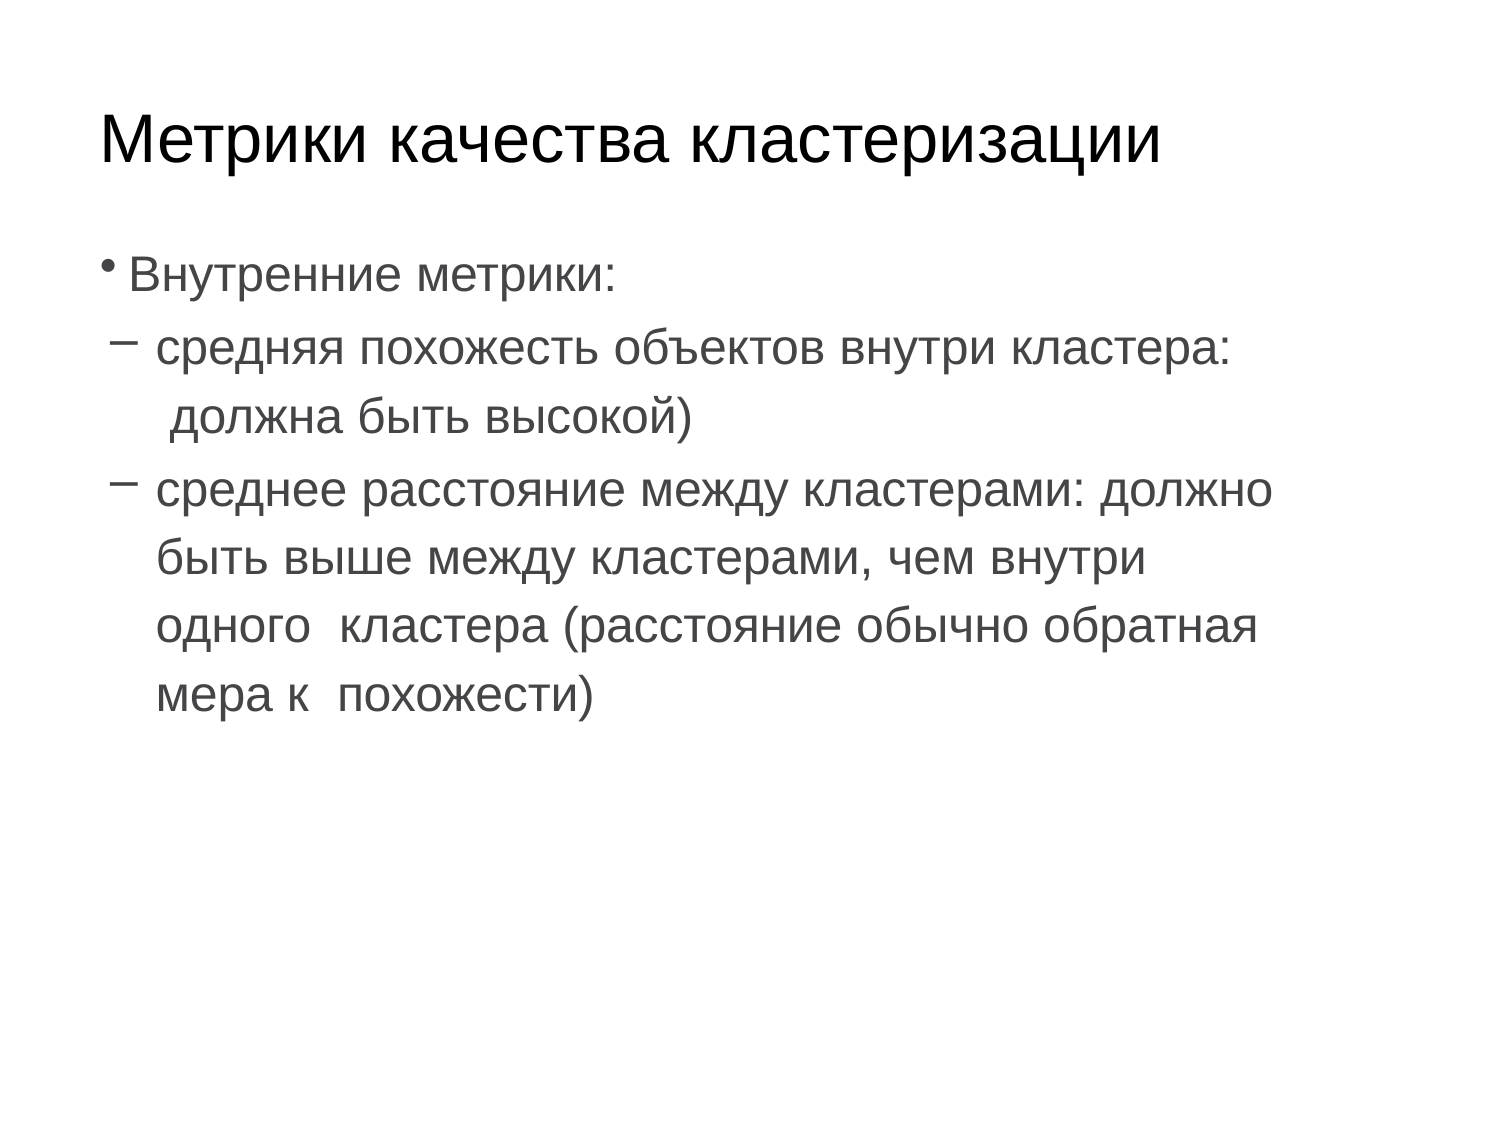

# Метрики качества кластеризации
Внутренние метрики:
средняя похожесть объектов внутри кластера:  должна быть высокой)
среднее расстояние между кластерами: должно  быть выше между кластерами, чем внутри одного  кластера (расстояние обычно обратная мера к  похожести)